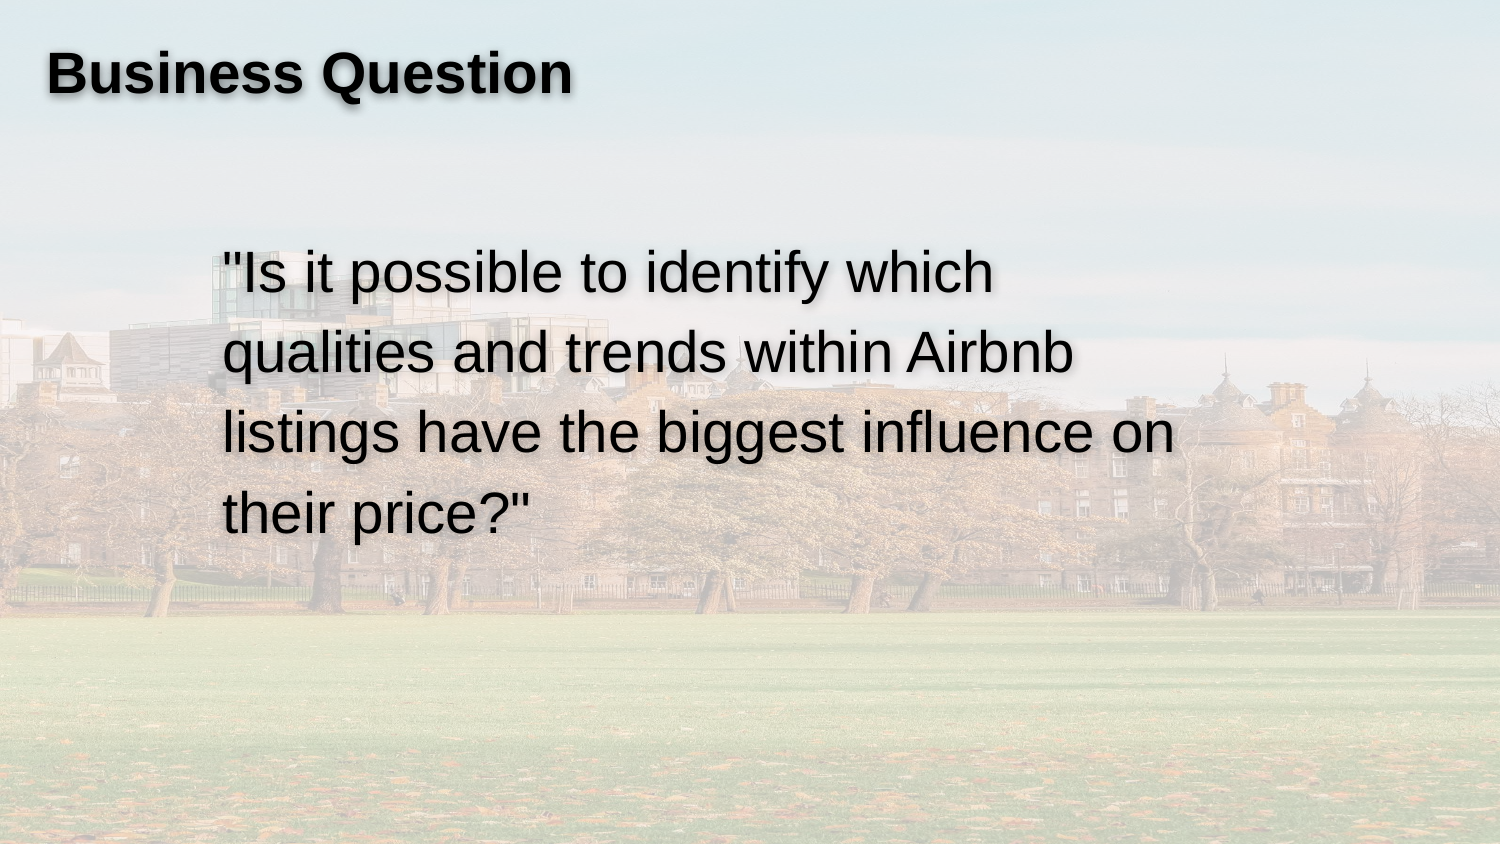

# Business Question
"Is it possible to identify which qualities and trends within Airbnb listings have the biggest influence on their price?"